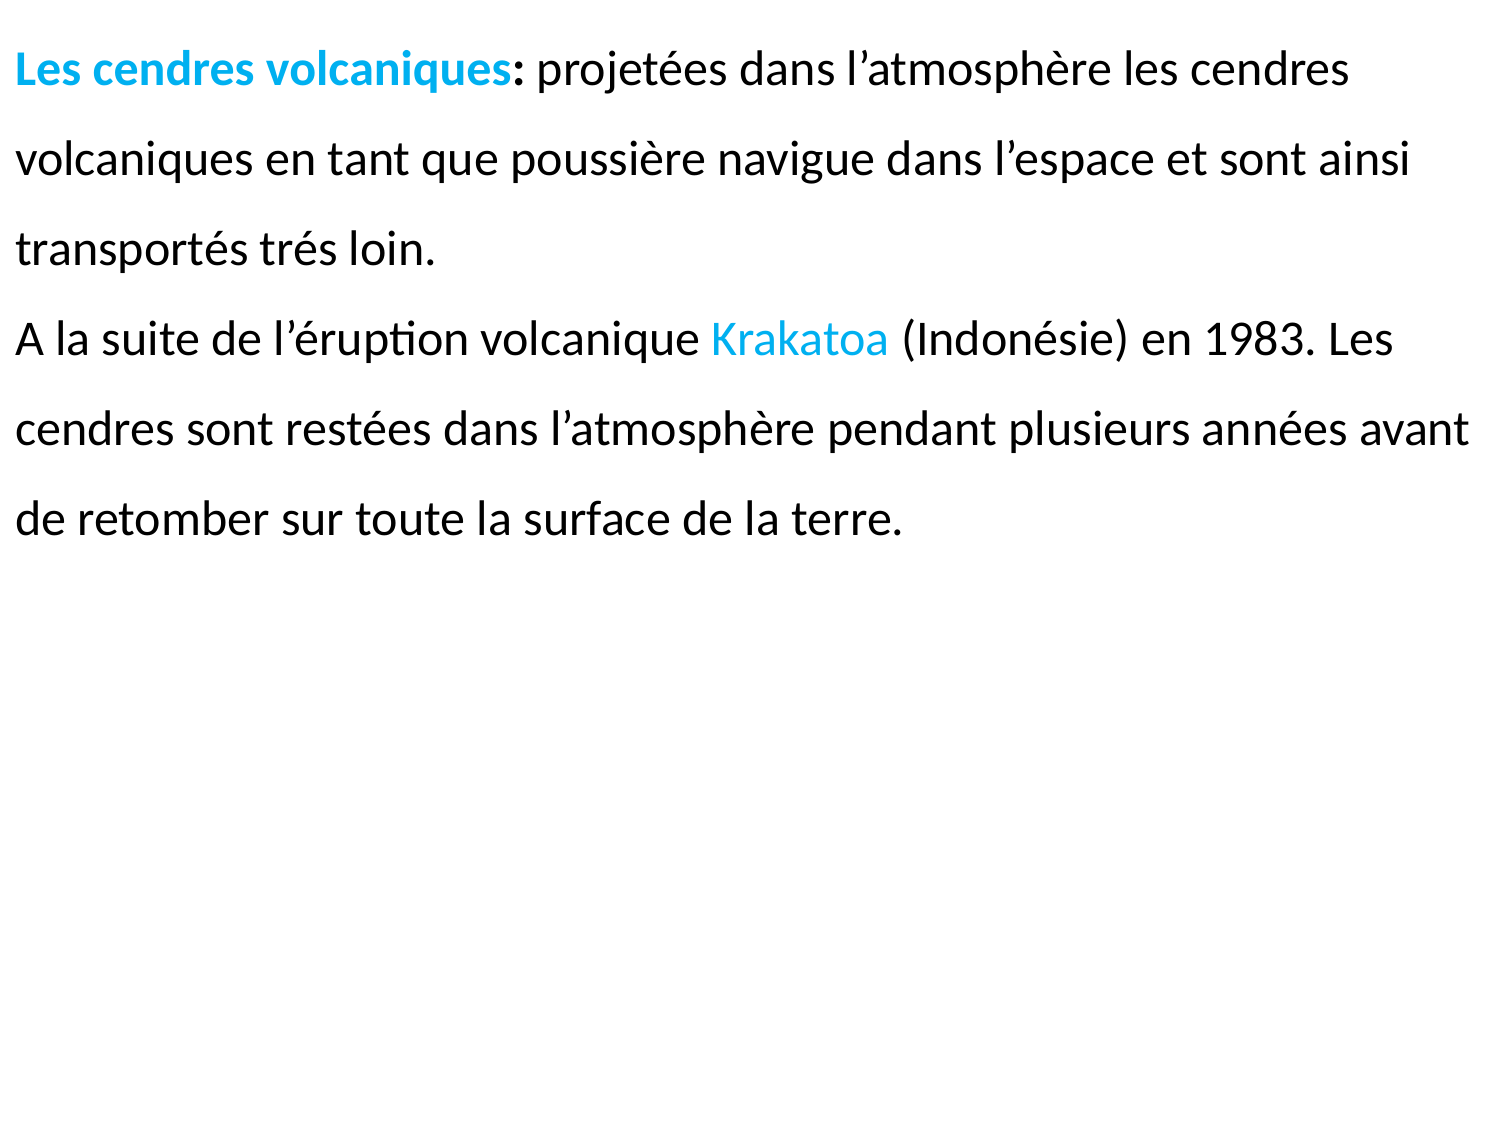

Les cendres volcaniques: projetées dans l’atmosphère les cendres volcaniques en tant que poussière navigue dans l’espace et sont ainsi transportés trés loin.
A la suite de l’éruption volcanique Krakatoa (Indonésie) en 1983. Les cendres sont restées dans l’atmosphère pendant plusieurs années avant de retomber sur toute la surface de la terre.